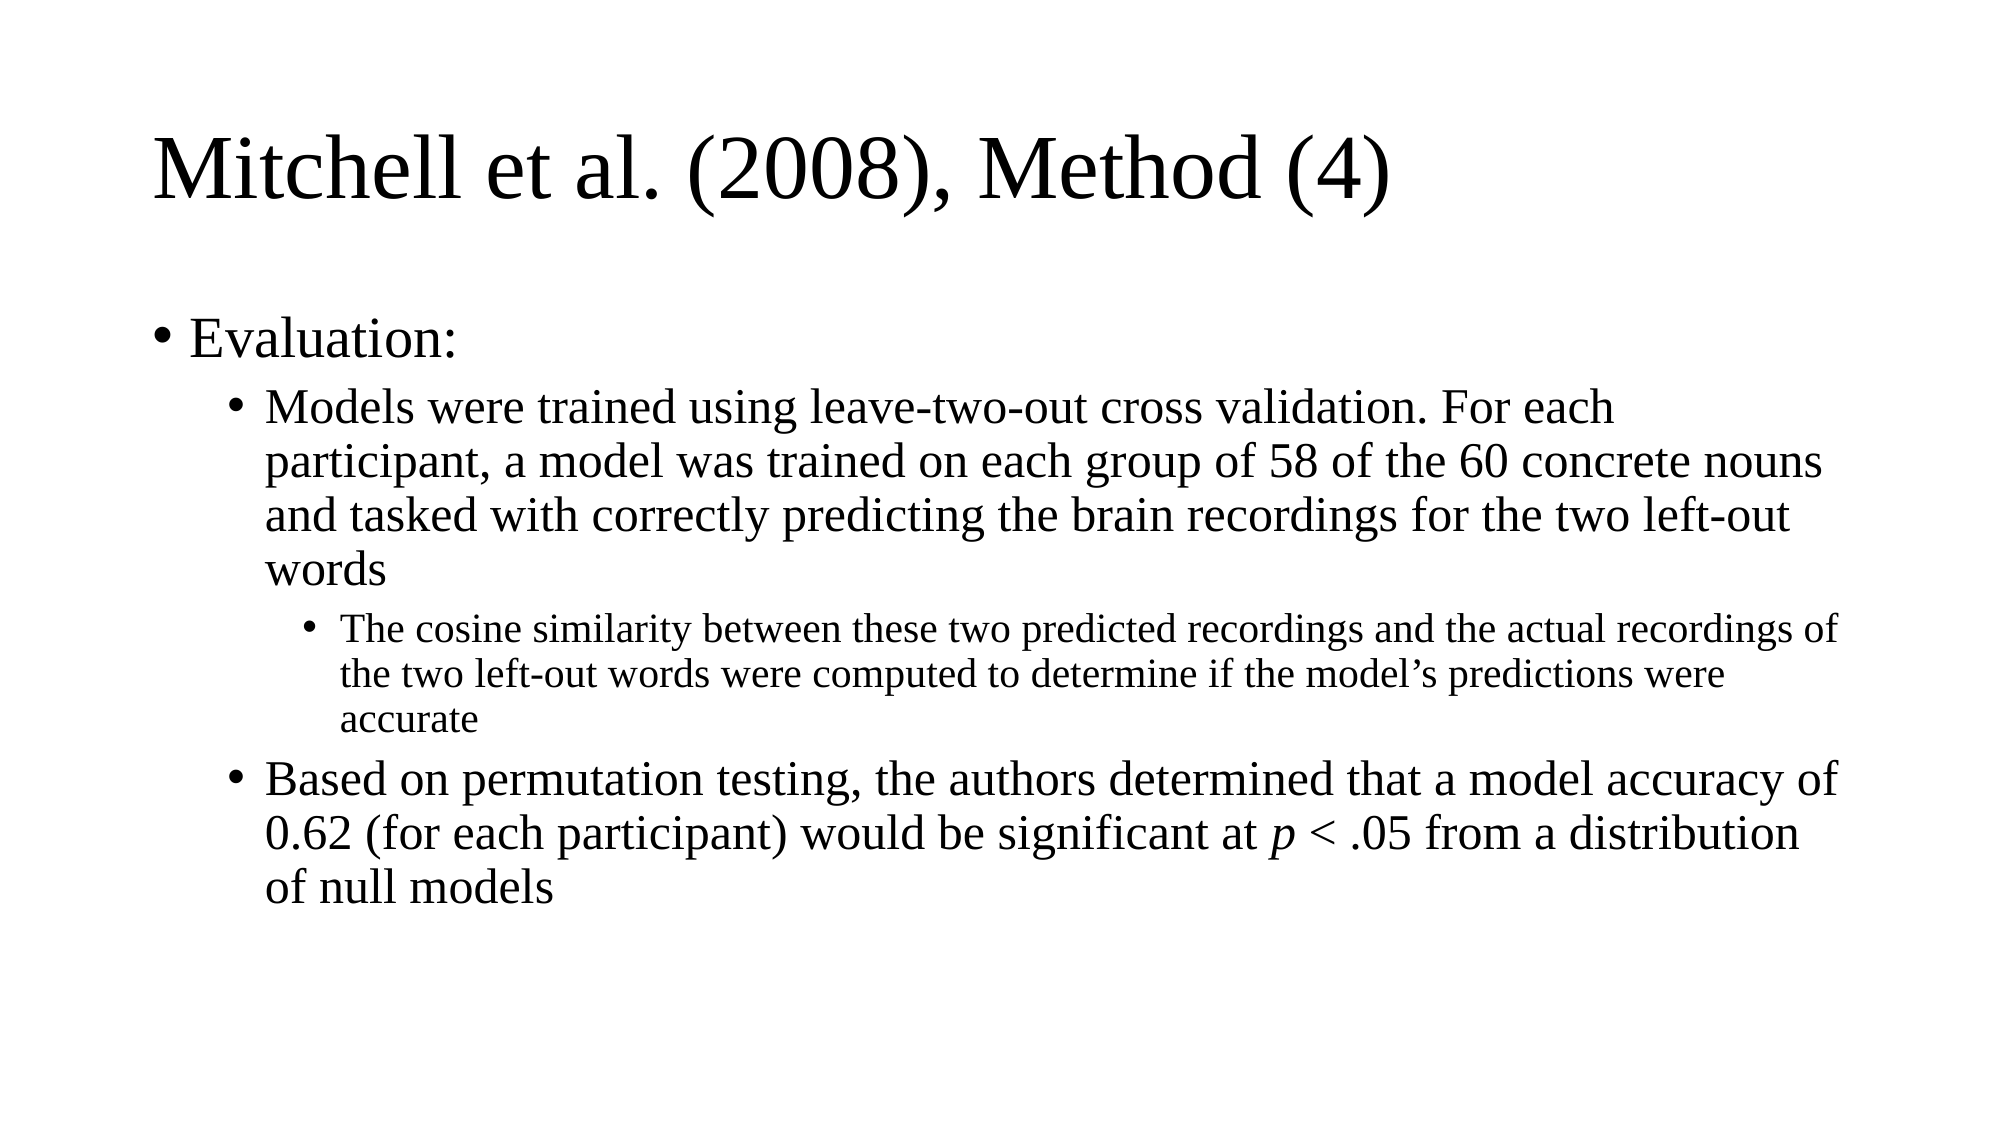

# Mitchell et al. (2008), Method (4)
Evaluation:
Models were trained using leave-two-out cross validation. For each participant, a model was trained on each group of 58 of the 60 concrete nouns and tasked with correctly predicting the brain recordings for the two left-out words
The cosine similarity between these two predicted recordings and the actual recordings of the two left-out words were computed to determine if the model’s predictions were accurate
Based on permutation testing, the authors determined that a model accuracy of 0.62 (for each participant) would be significant at p < .05 from a distribution of null models